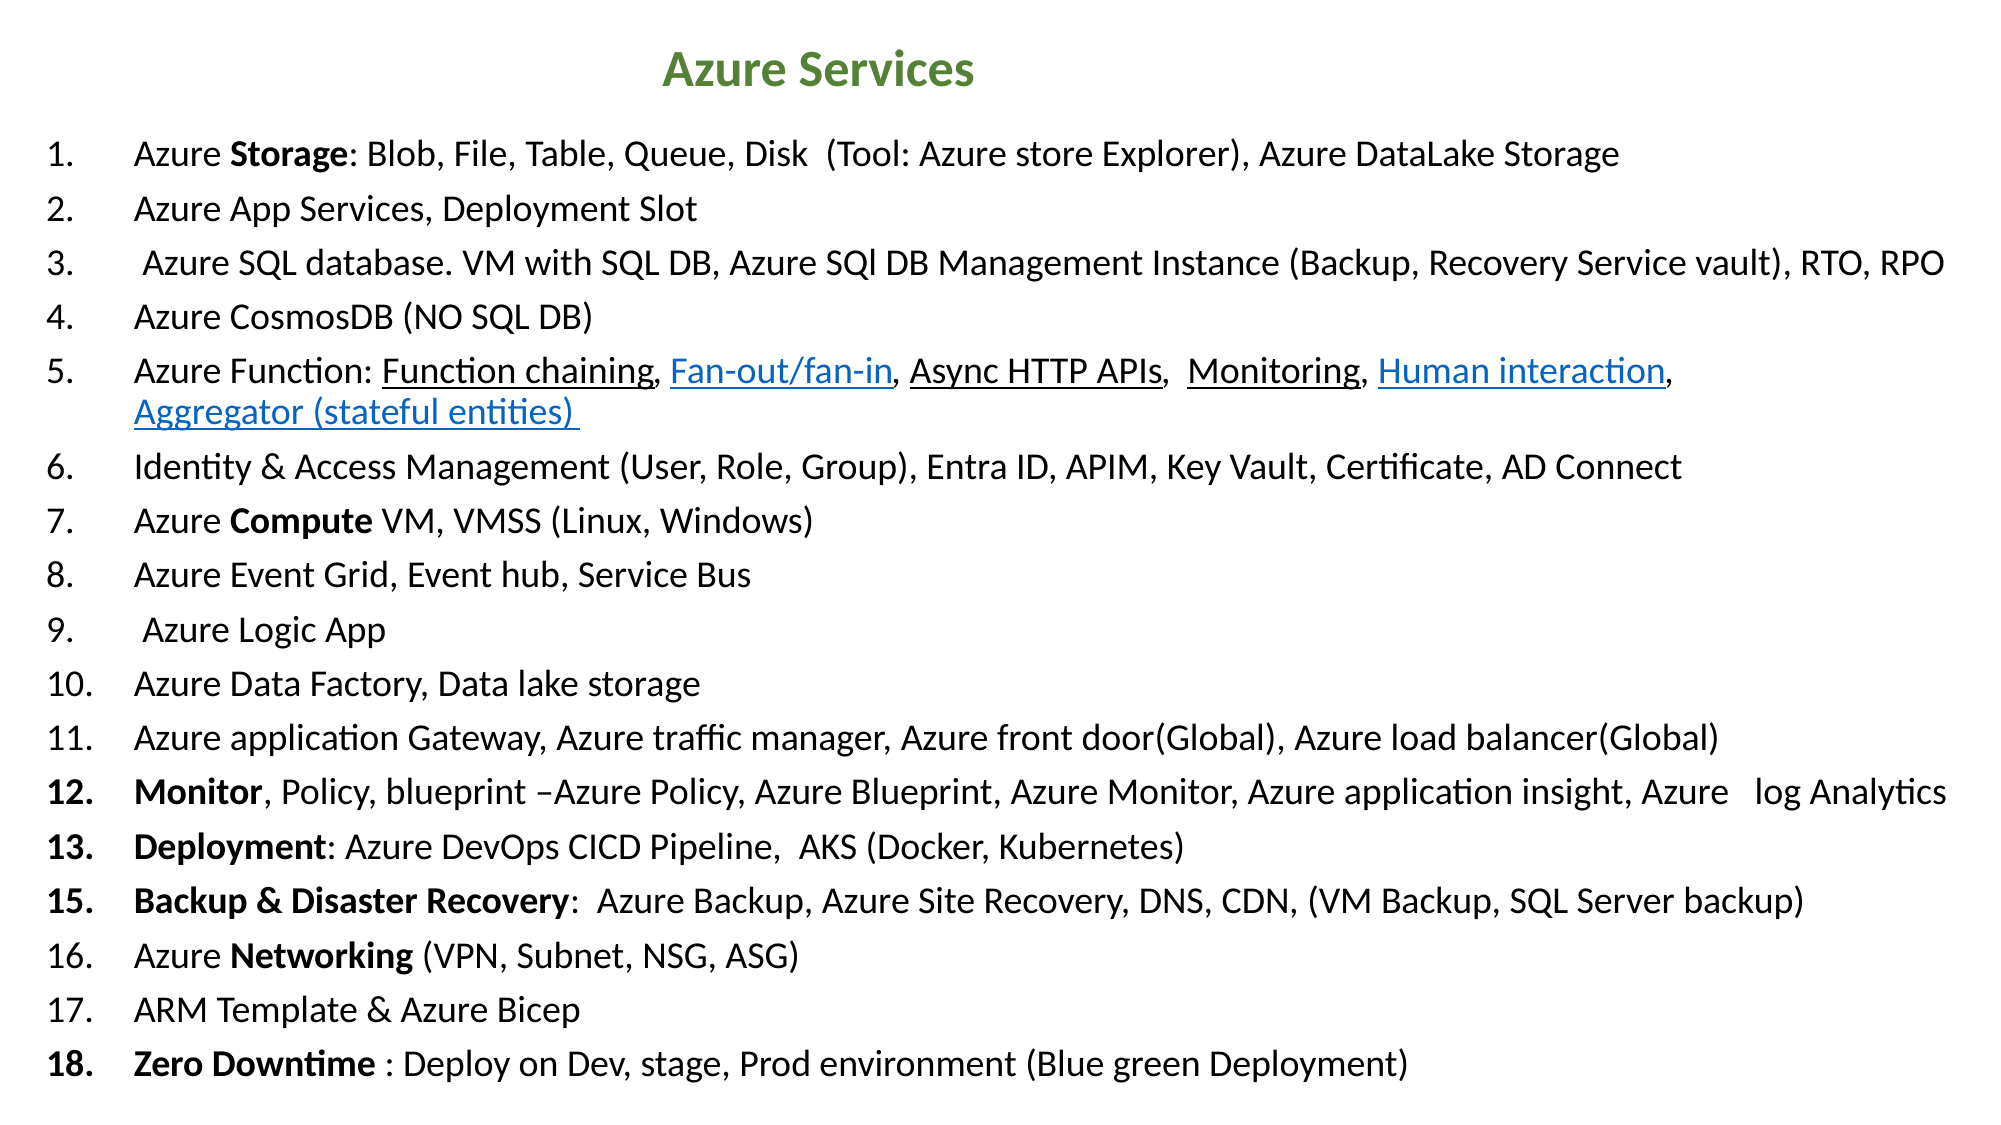

# Azure Services
Azure Storage: Blob, File, Table, Queue, Disk  (Tool: Azure store Explorer), Azure DataLake Storage
Azure App Services, Deployment Slot
 Azure SQL database. VM with SQL DB, Azure SQl DB Management Instance (Backup, Recovery Service vault), RTO, RPO
Azure CosmosDB (NO SQL DB)
Azure Function: Function chaining, Fan-out/fan-in, Async HTTP APIs,  Monitoring, Human interaction, Aggregator (stateful entities)
Identity & Access Management (User, Role, Group), Entra ID, APIM, Key Vault, Certificate, AD Connect
Azure Compute VM, VMSS (Linux, Windows)
Azure Event Grid, Event hub, Service Bus
 Azure Logic App
Azure Data Factory, Data lake storage
Azure application Gateway, Azure traffic manager, Azure front door(Global), Azure load balancer(Global)
Monitor, Policy, blueprint –Azure Policy, Azure Blueprint, Azure Monitor, Azure application insight, Azure   log Analytics
Deployment: Azure DevOps CICD Pipeline,  AKS (Docker, Kubernetes)
Backup & Disaster Recovery:  Azure Backup, Azure Site Recovery, DNS, CDN, (VM Backup, SQL Server backup)
Azure Networking (VPN, Subnet, NSG, ASG)
ARM Template & Azure Bicep
Zero Downtime : Deploy on Dev, stage, Prod environment (Blue green Deployment)